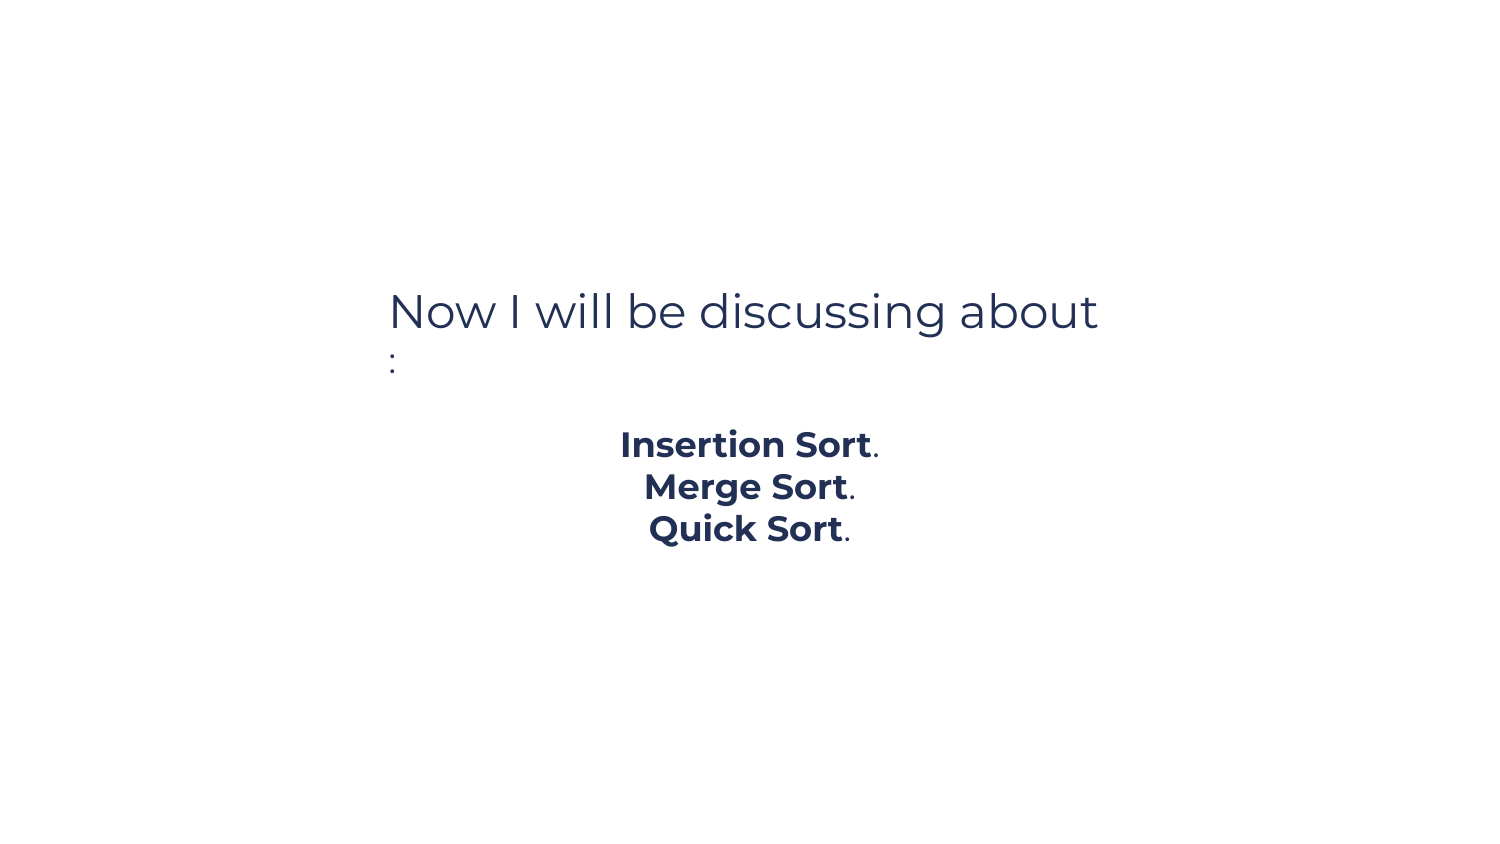

Now I will be discussing about :

Insertion Sort.
Merge Sort.
Quick Sort.